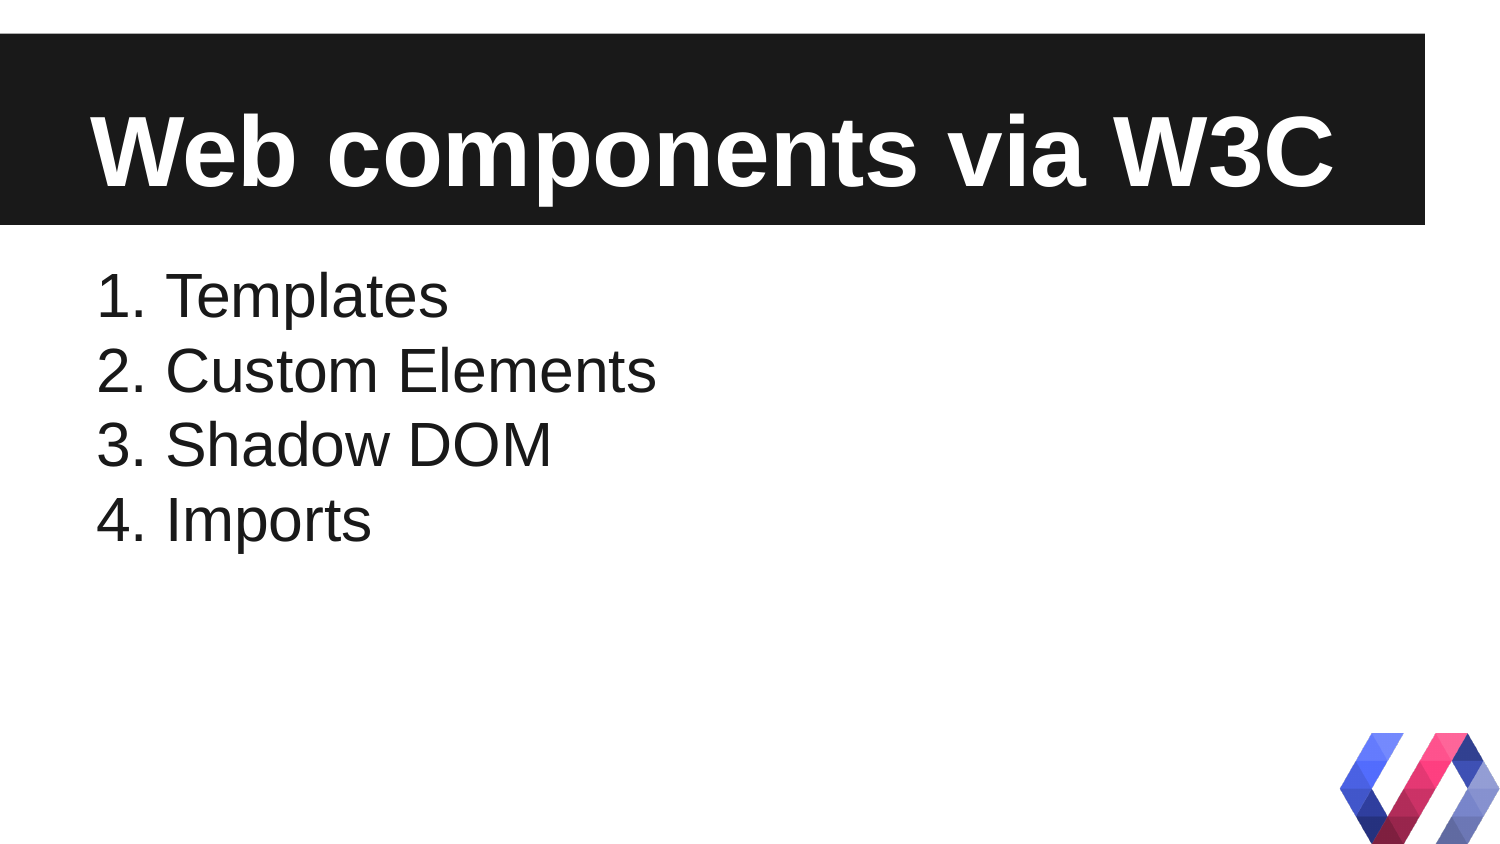

# Web components via W3C
Templates
Custom Elements
Shadow DOM
Imports